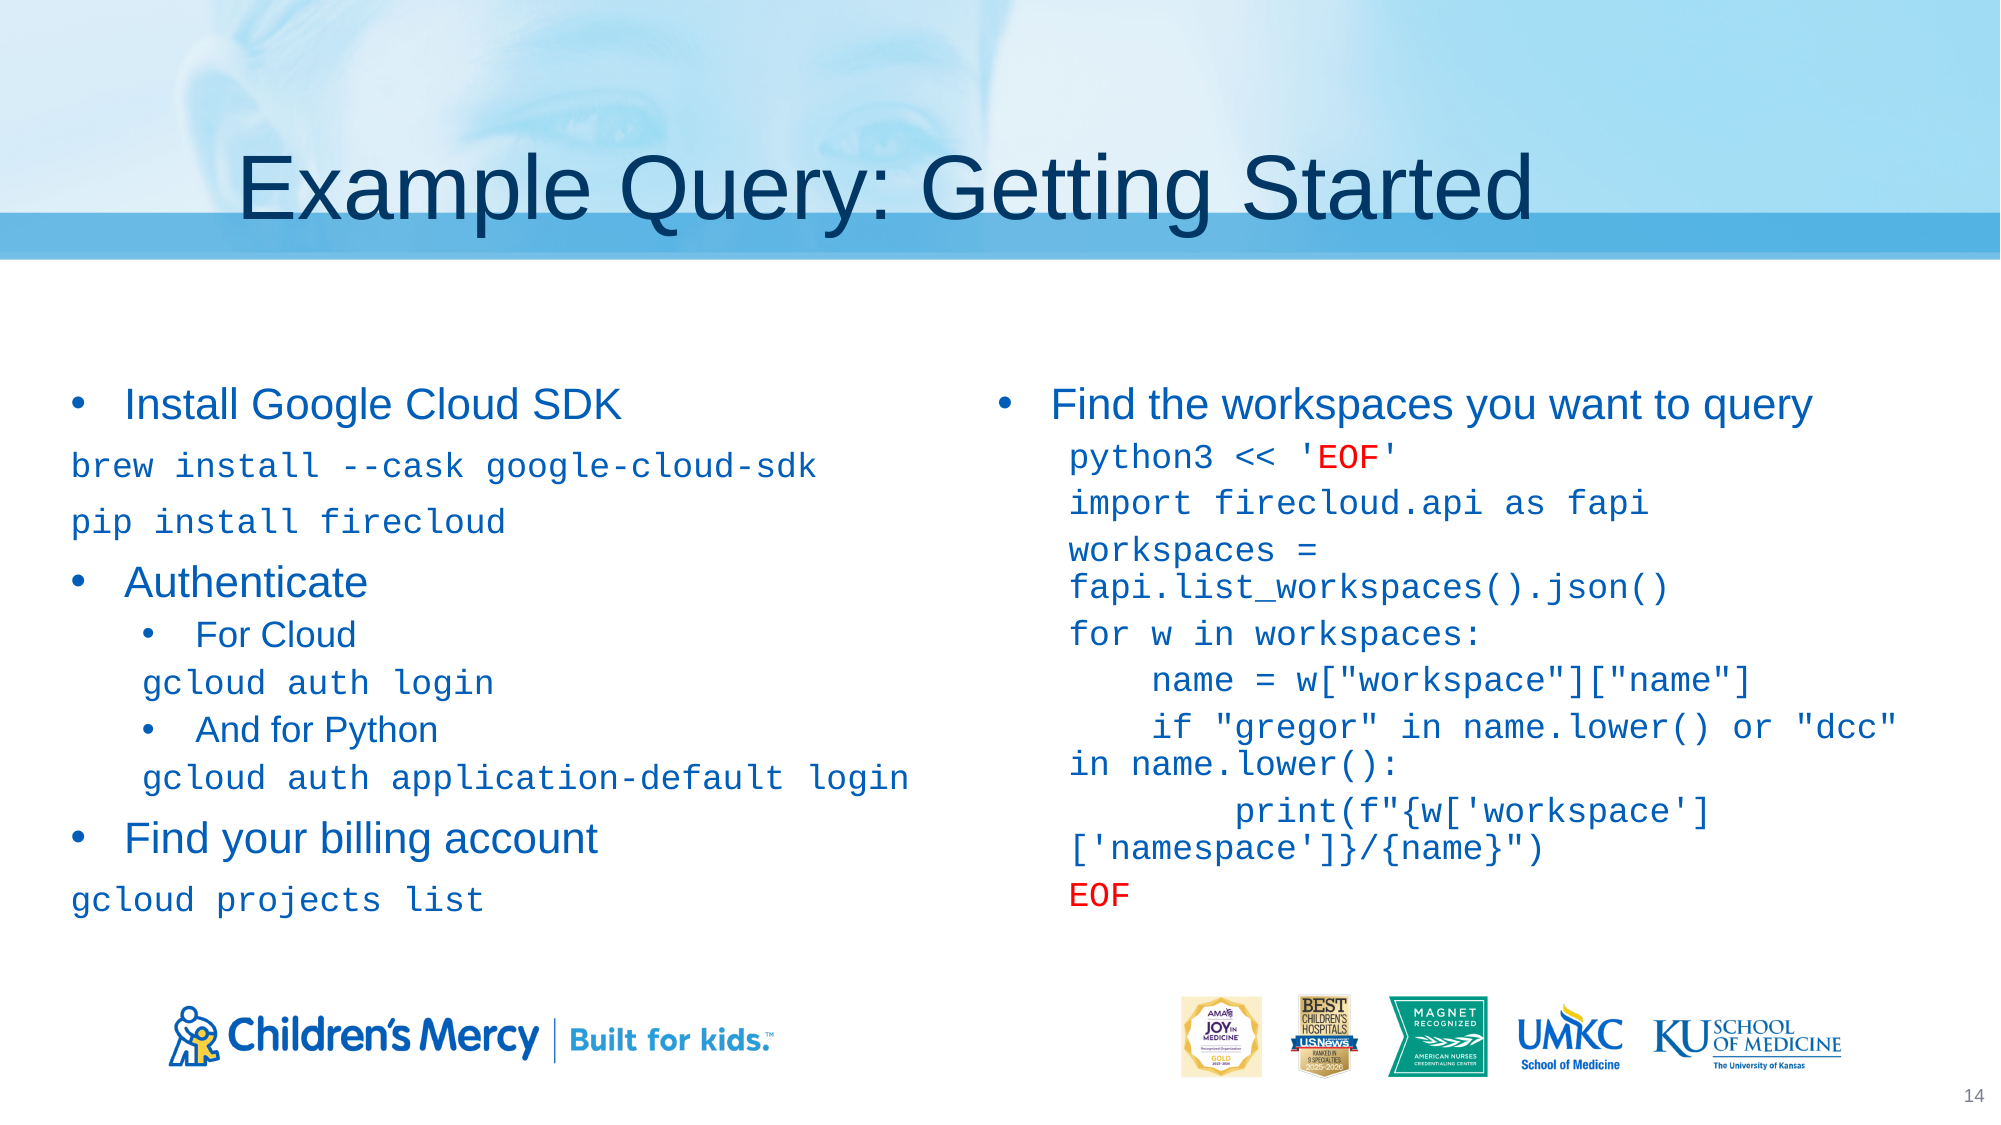

# Example Query: Getting Started
Install Google Cloud SDK
brew install --cask google-cloud-sdk
pip install firecloud
Authenticate
For Cloud
gcloud auth login
And for Python
gcloud auth application-default login
Find your billing account
gcloud projects list
Find the workspaces you want to query
python3 << 'EOF'
import firecloud.api as fapi
workspaces = fapi.list_workspaces().json()
for w in workspaces:
    name = w["workspace"]["name"]
    if "gregor" in name.lower() or "dcc" in name.lower():
        print(f"{w['workspace']['namespace']}/{name}")
EOF